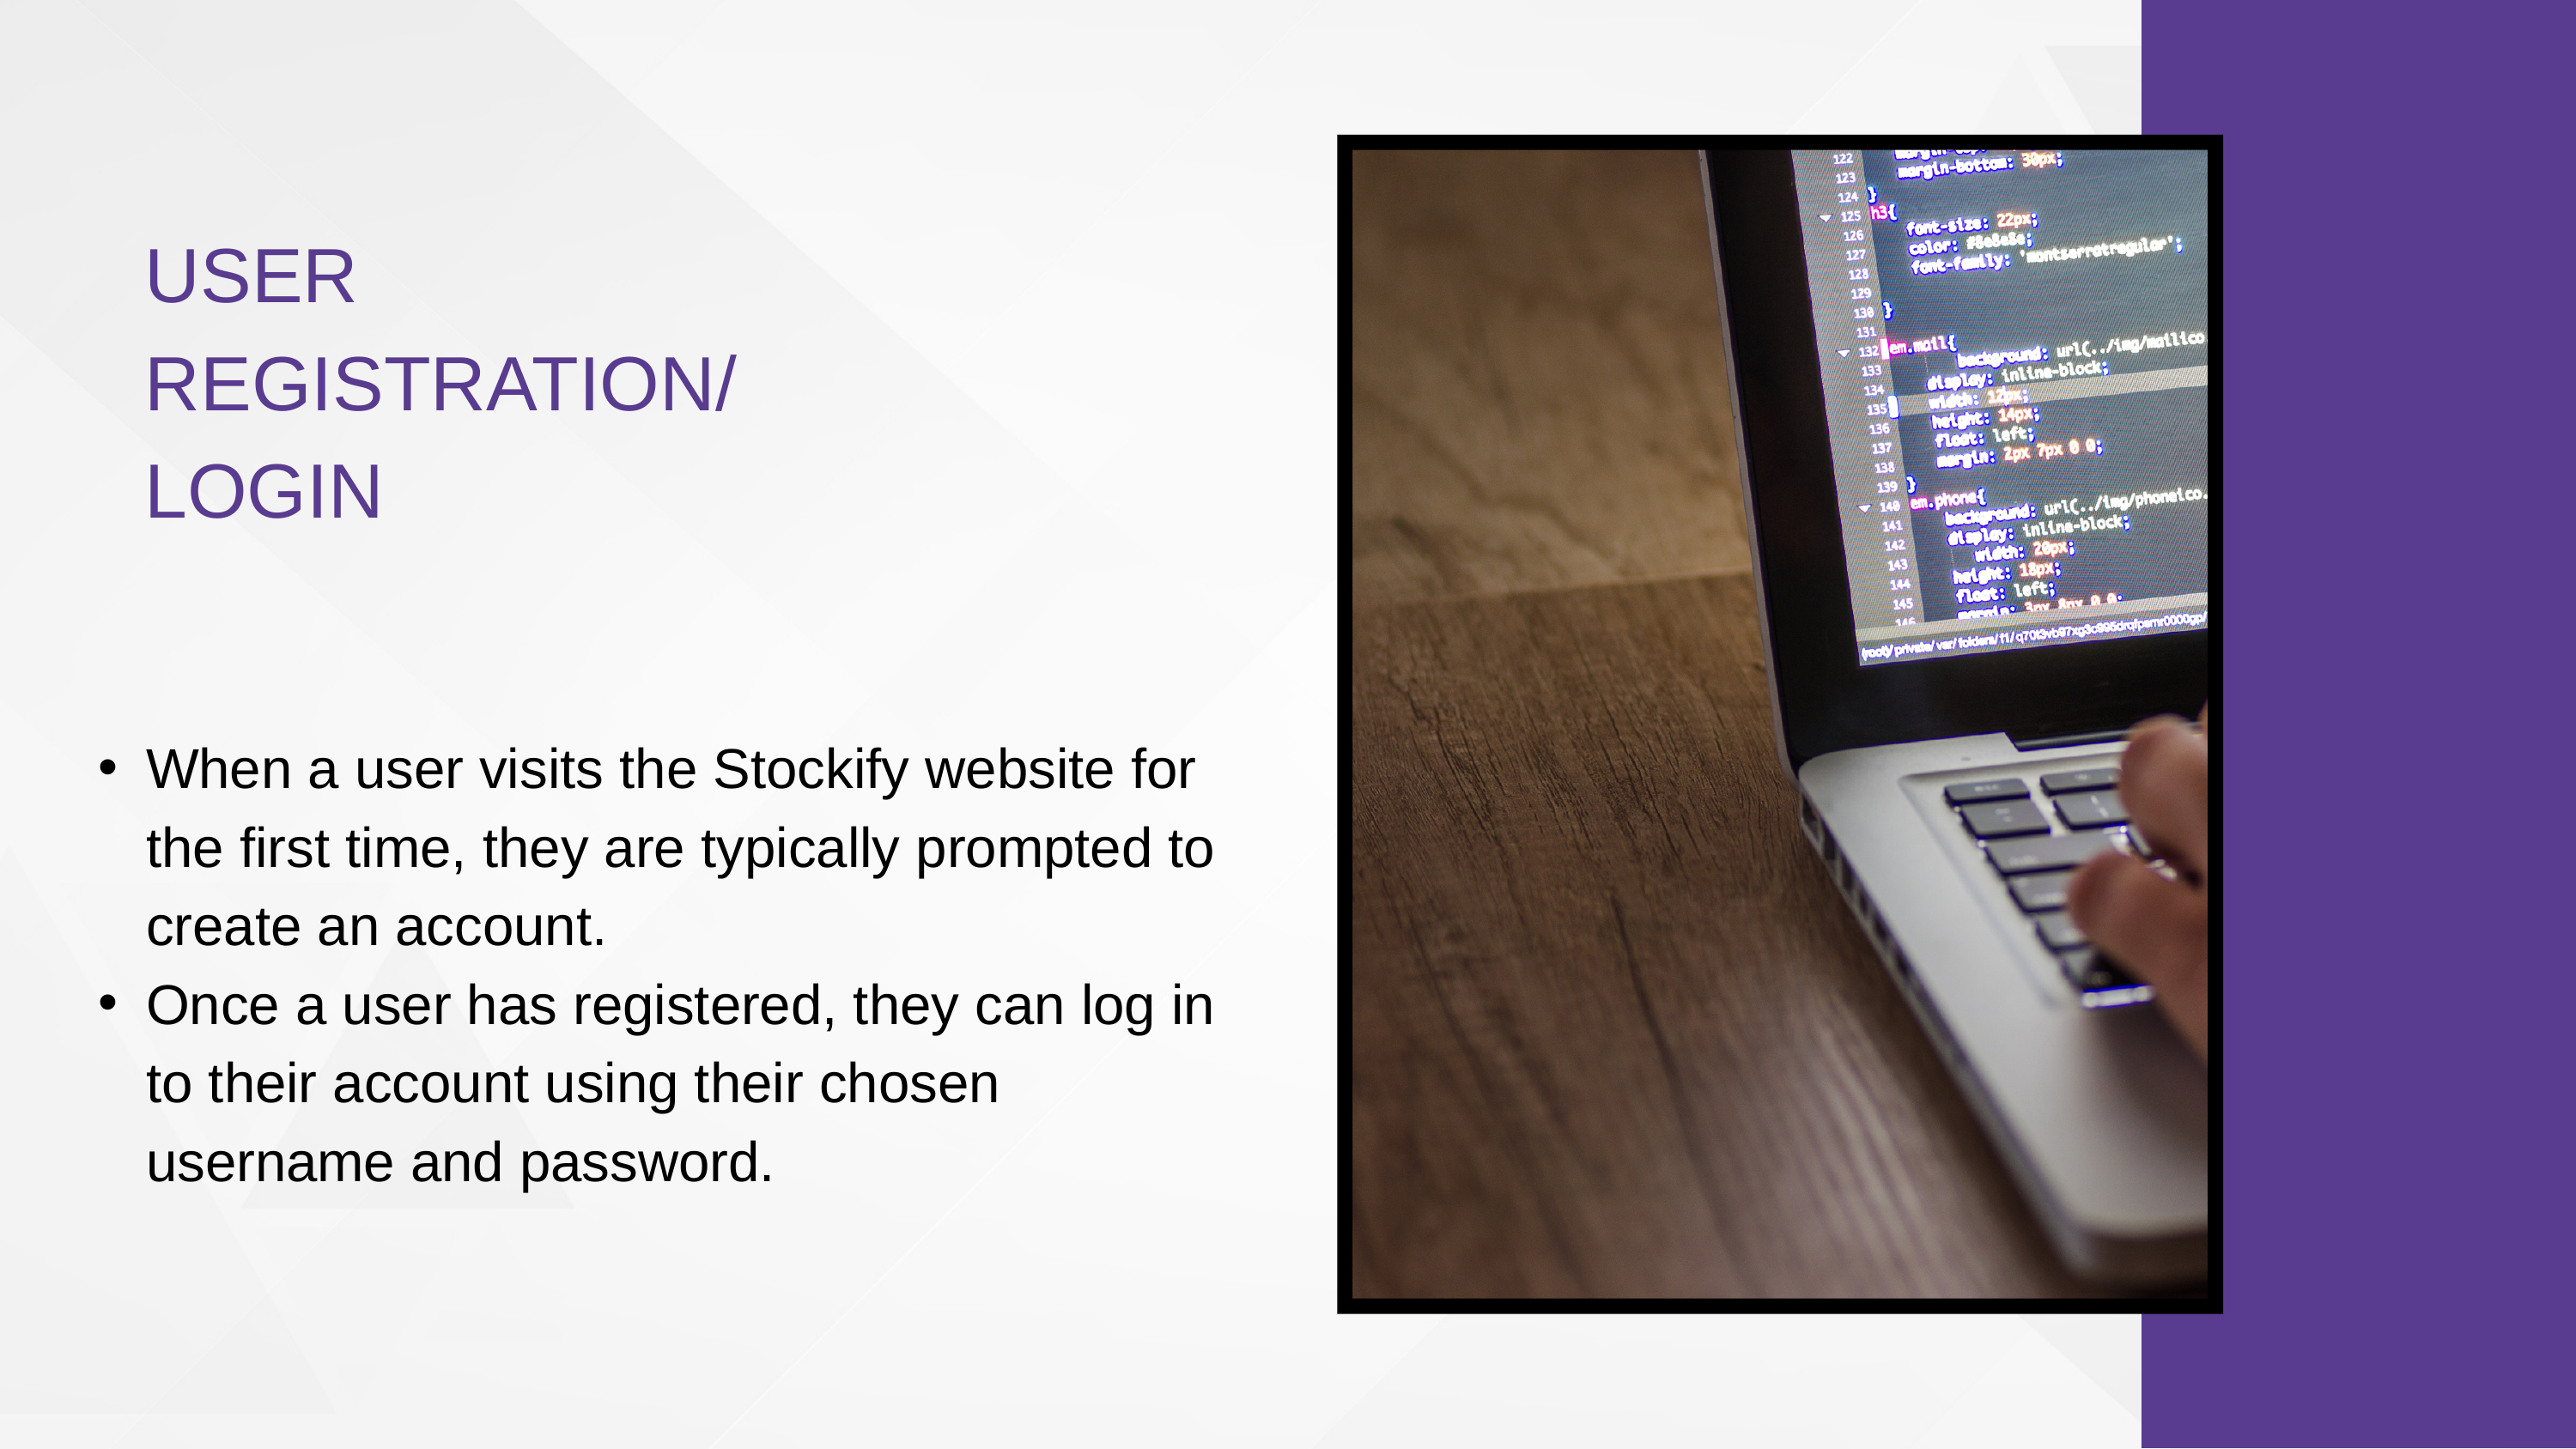

USER REGISTRATION/ LOGIN
When a user visits the Stockify website for the first time, they are typically prompted to create an account.
Once a user has registered, they can log in to their account using their chosen username and password.